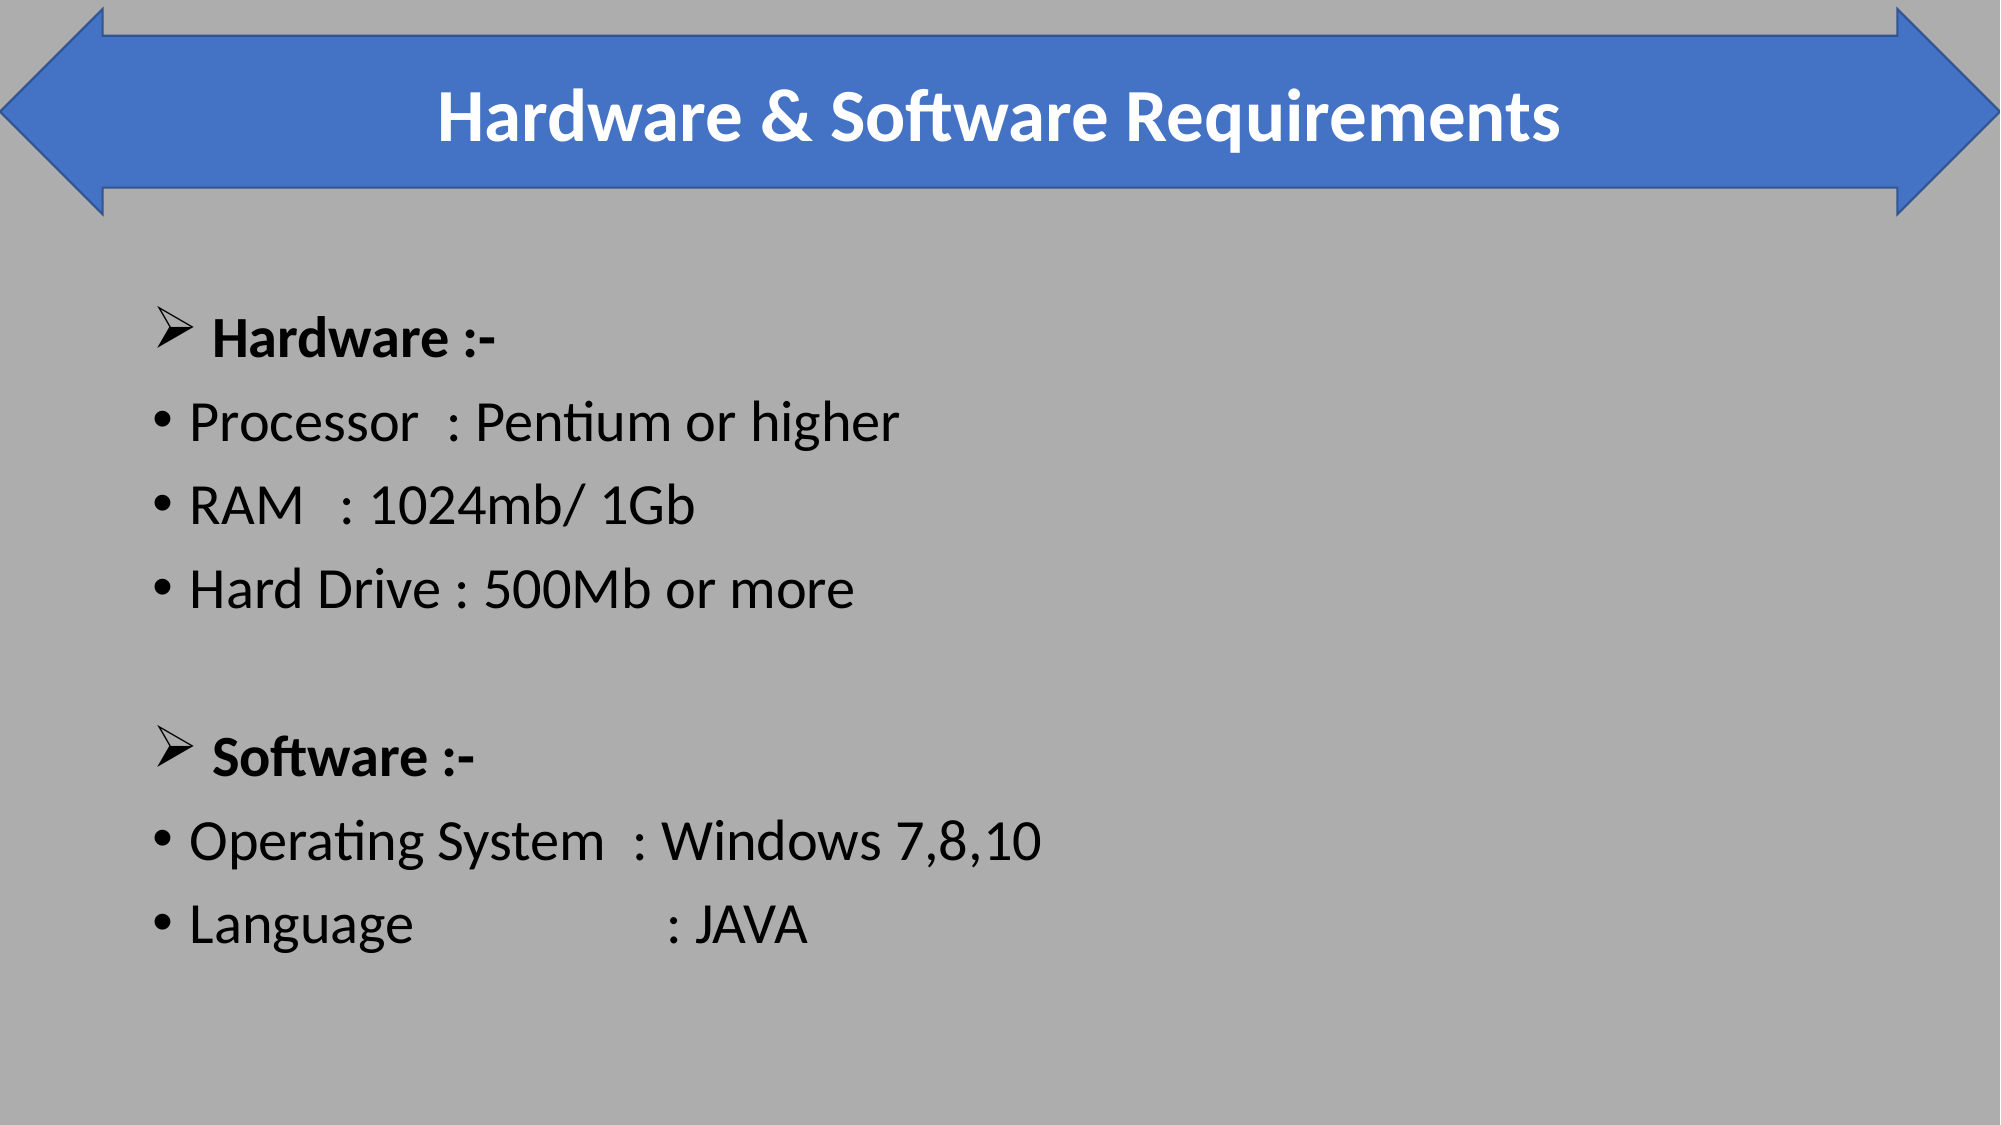

Hardware & Software Requirements
 Hardware :-
Processor  : Pentium or higher
RAM 	: 1024mb/ 1Gb
Hard Drive : 500Mb or more

 Software :-
Operating System  : Windows 7,8,10
Language		  : JAVA